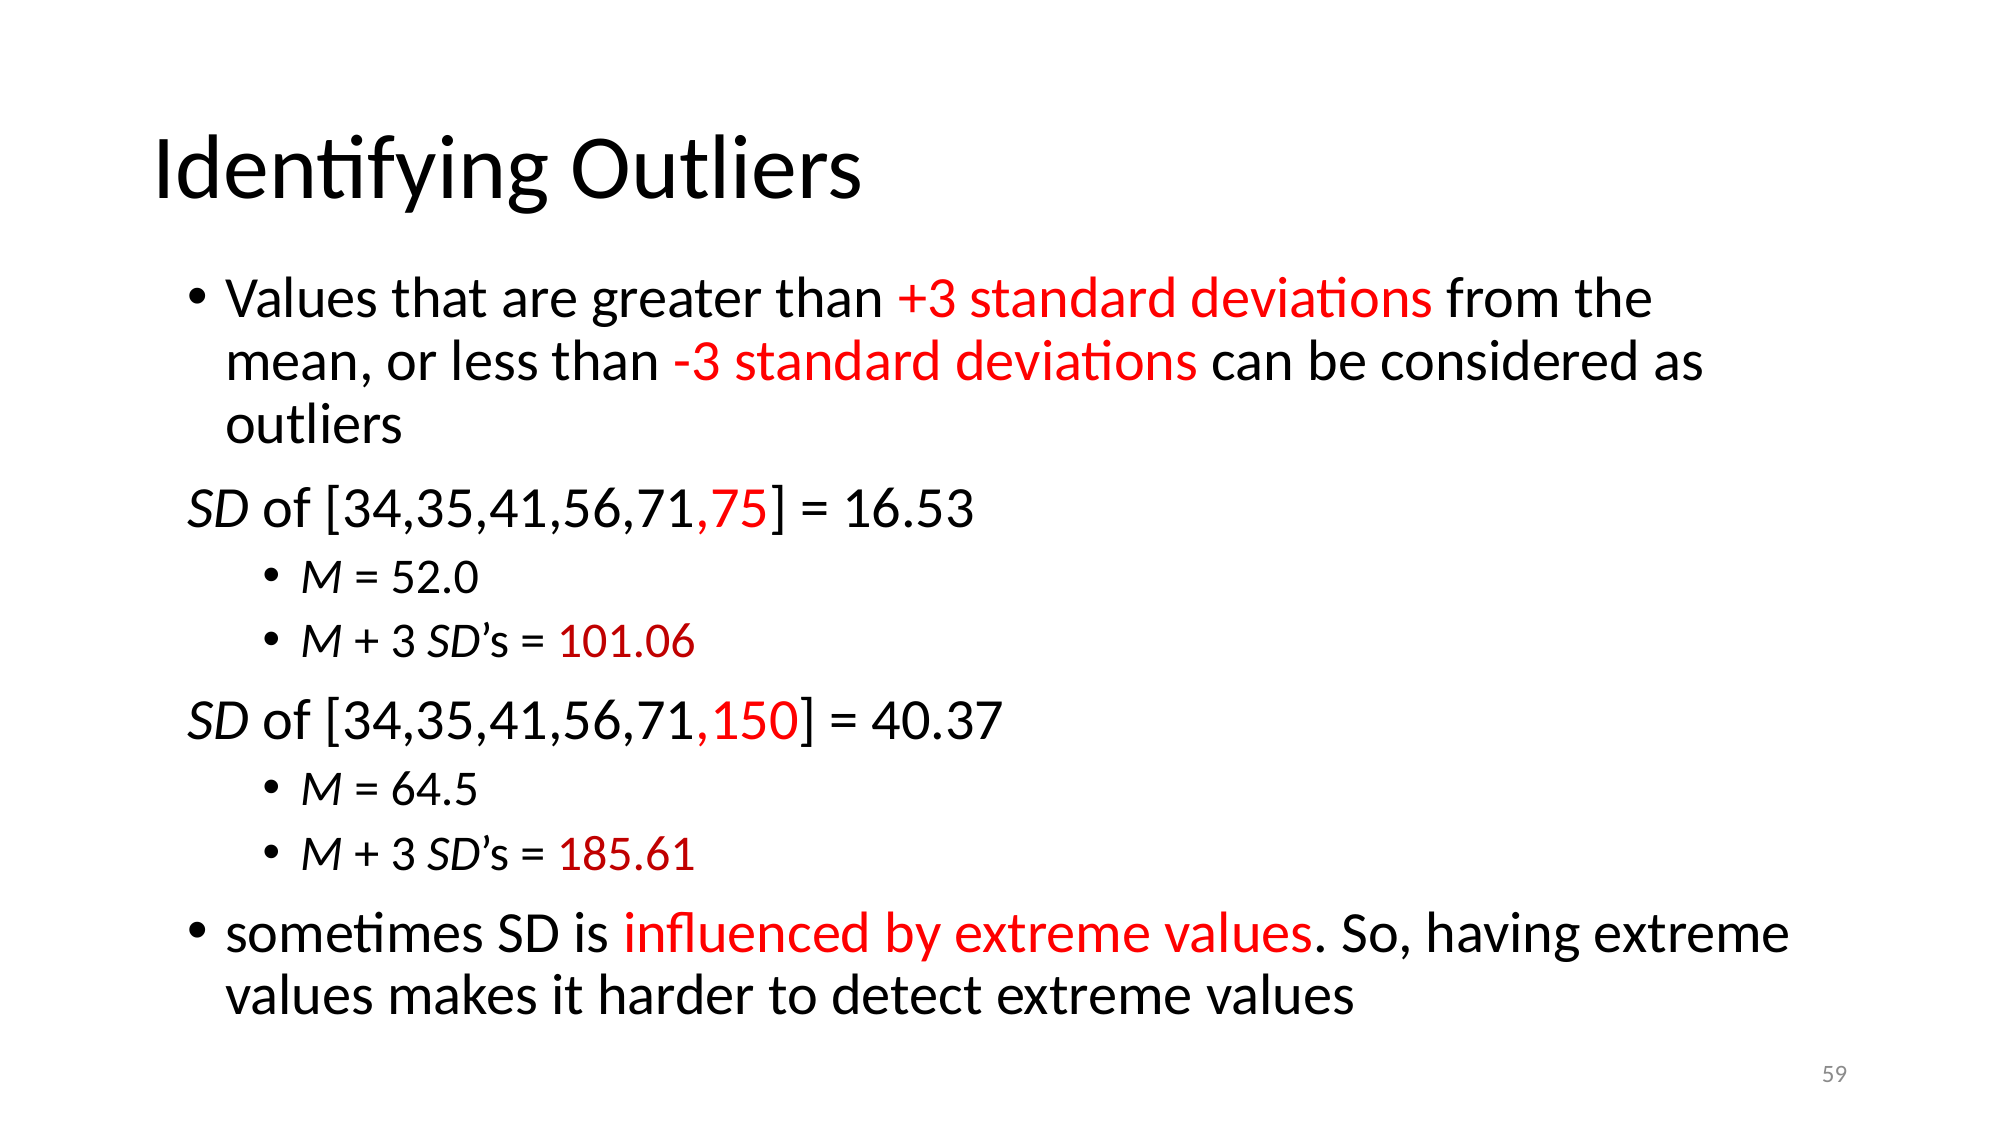

# Identifying Outliers
Values that are greater than +3 standard deviations from the mean, or less than -3 standard deviations can be considered as outliers
SD of [34,35,41,56,71,75] = 16.53
M = 52.0
M + 3 SD’s = 101.06
SD of [34,35,41,56,71,150] = 40.37
M = 64.5
M + 3 SD’s = 185.61
sometimes SD is influenced by extreme values. So, having extreme values makes it harder to detect extreme values
59